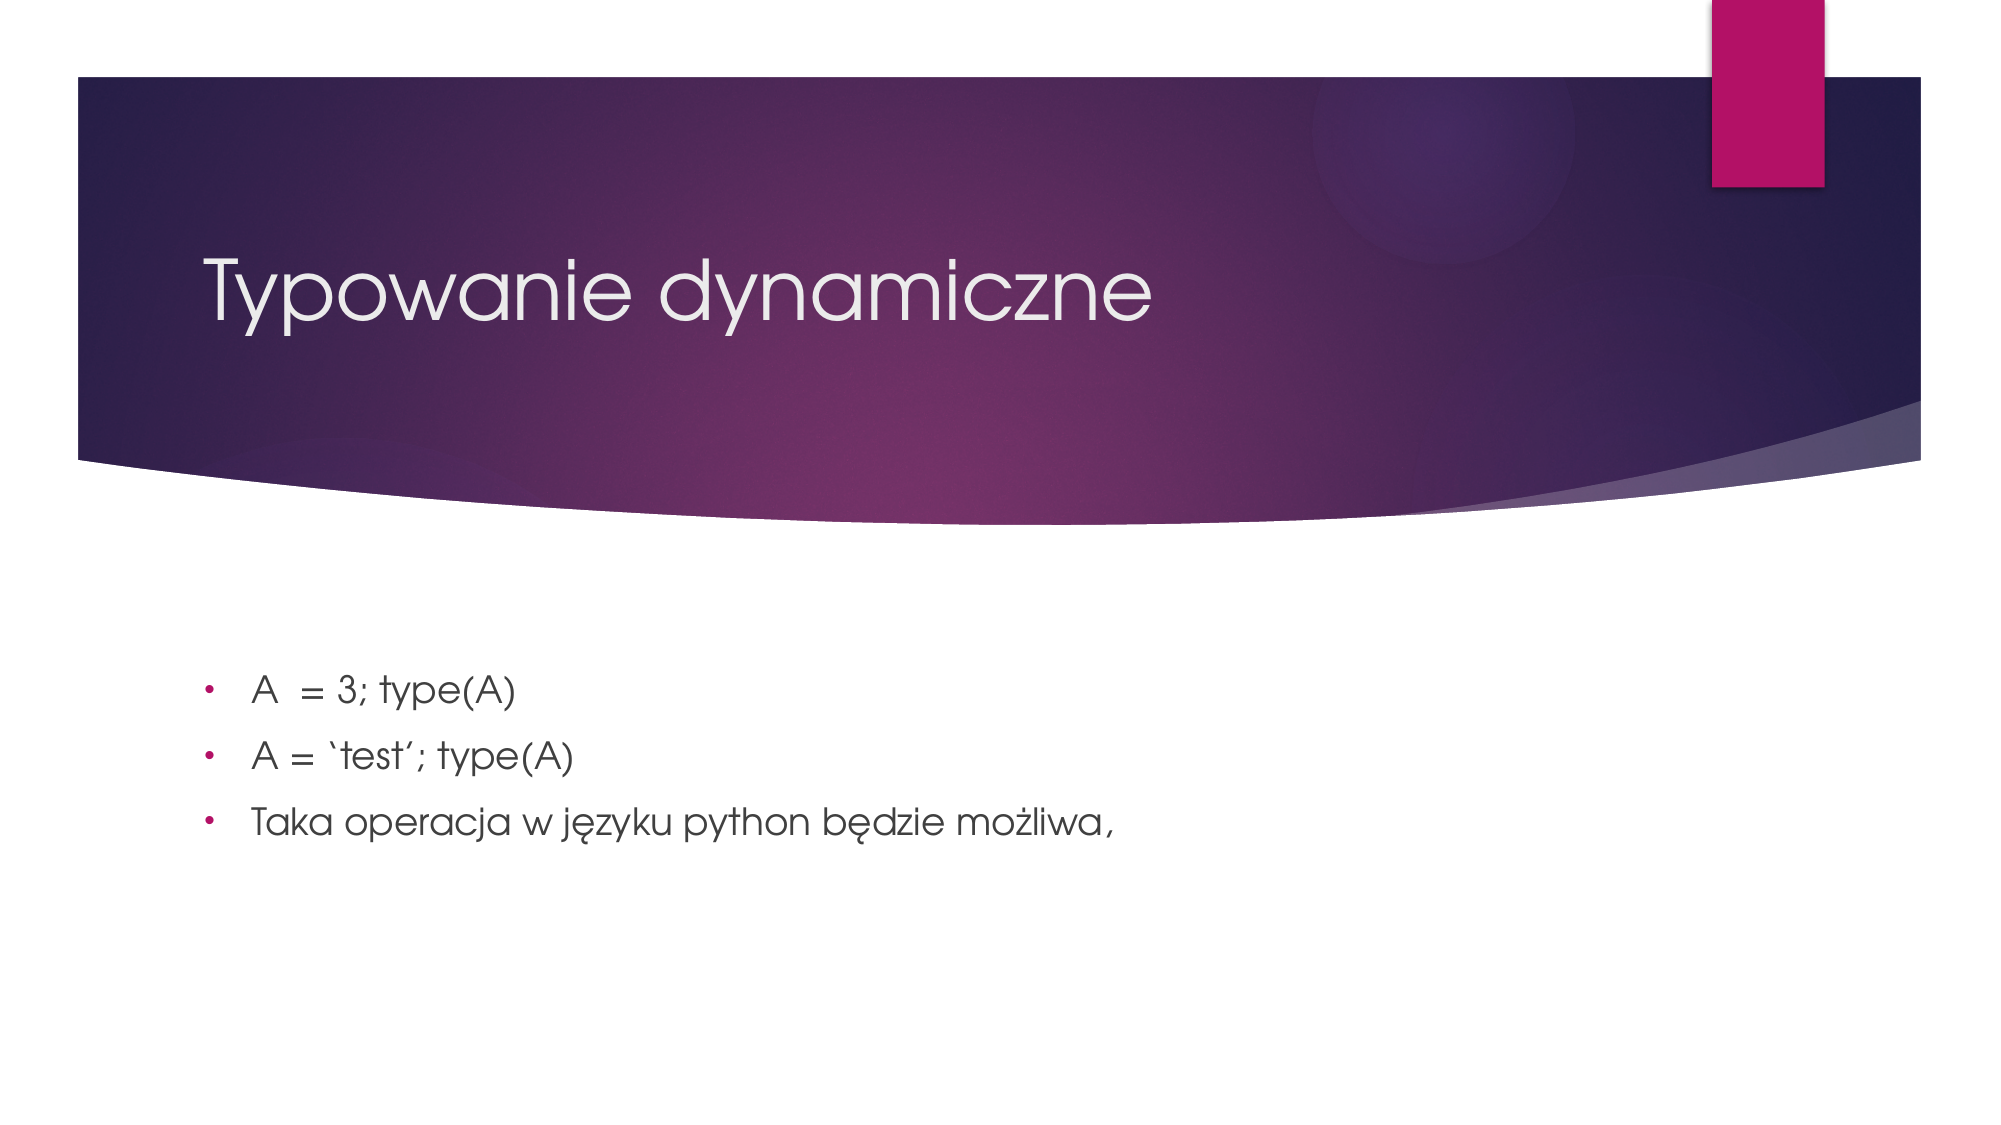

# Typowanie dynamiczne
A  = 3; type(A)
A = ‘test’; type(A)
Taka operacja w języku python będzie możliwa,